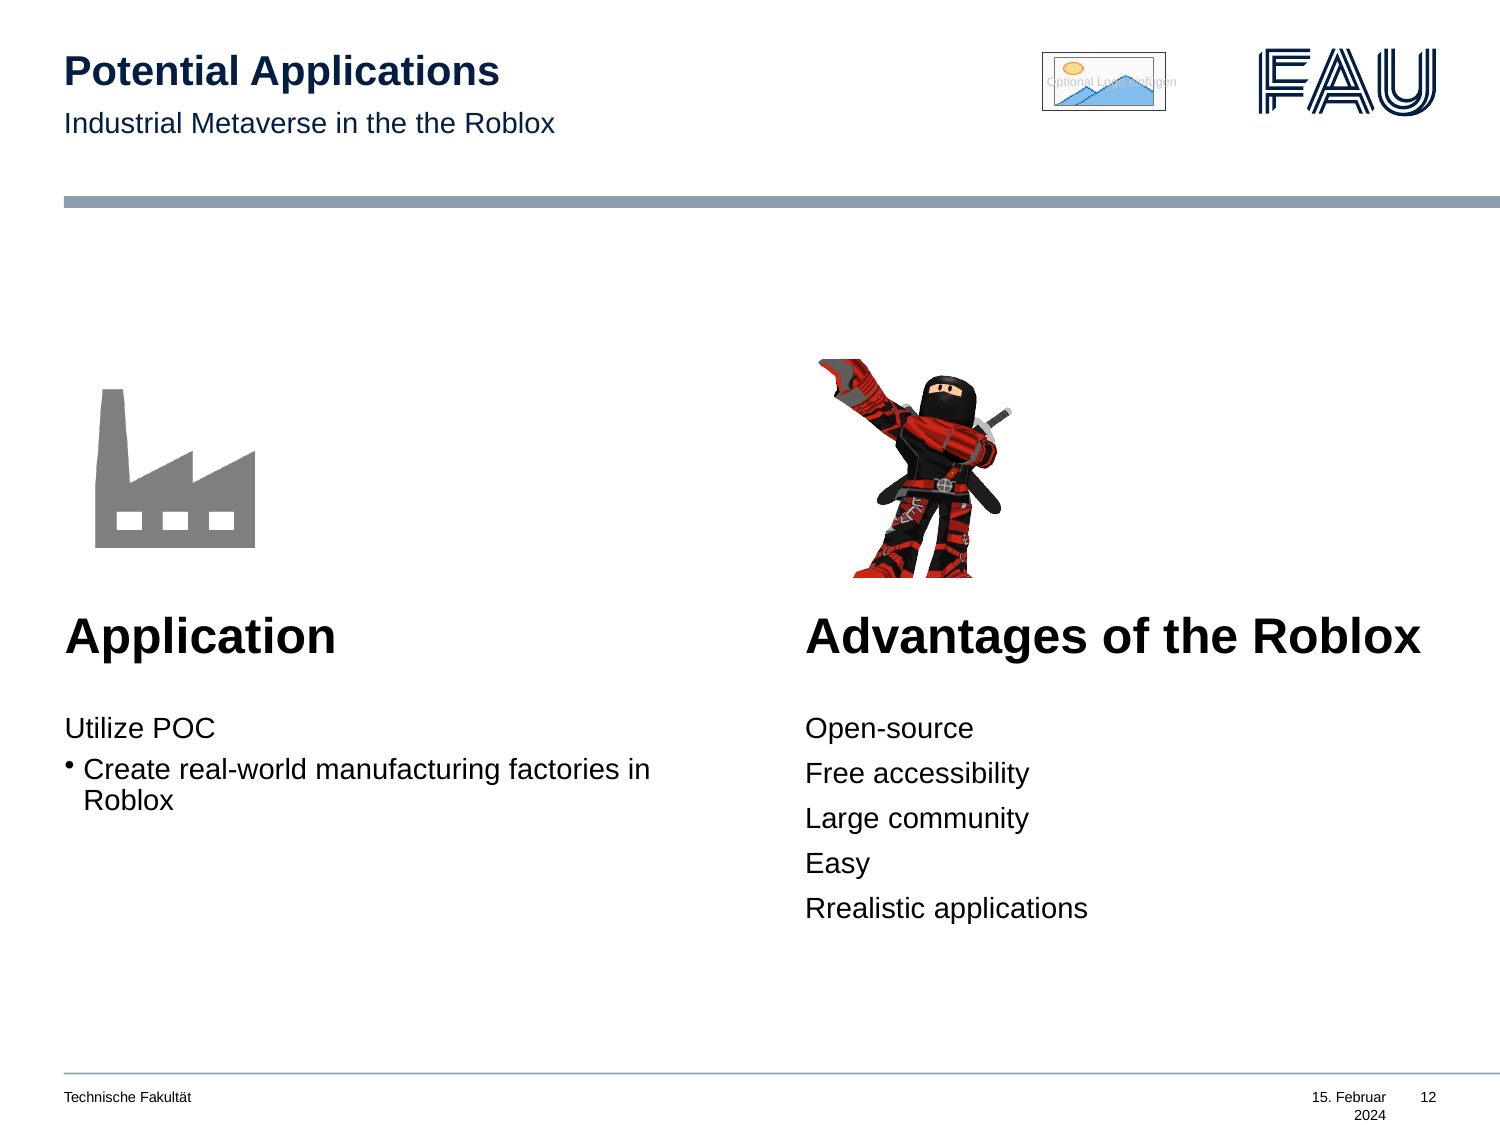

# Potential Applications

Industrial Metaverse in the the Roblox
Application
Utilize POC
Create real-world manufacturing factories in Roblox
Advantages of the Roblox
Open-source
Free accessibility
Large community
Easy
Rrealistic applications
Technische Fakultät
15. Februar 2024
12